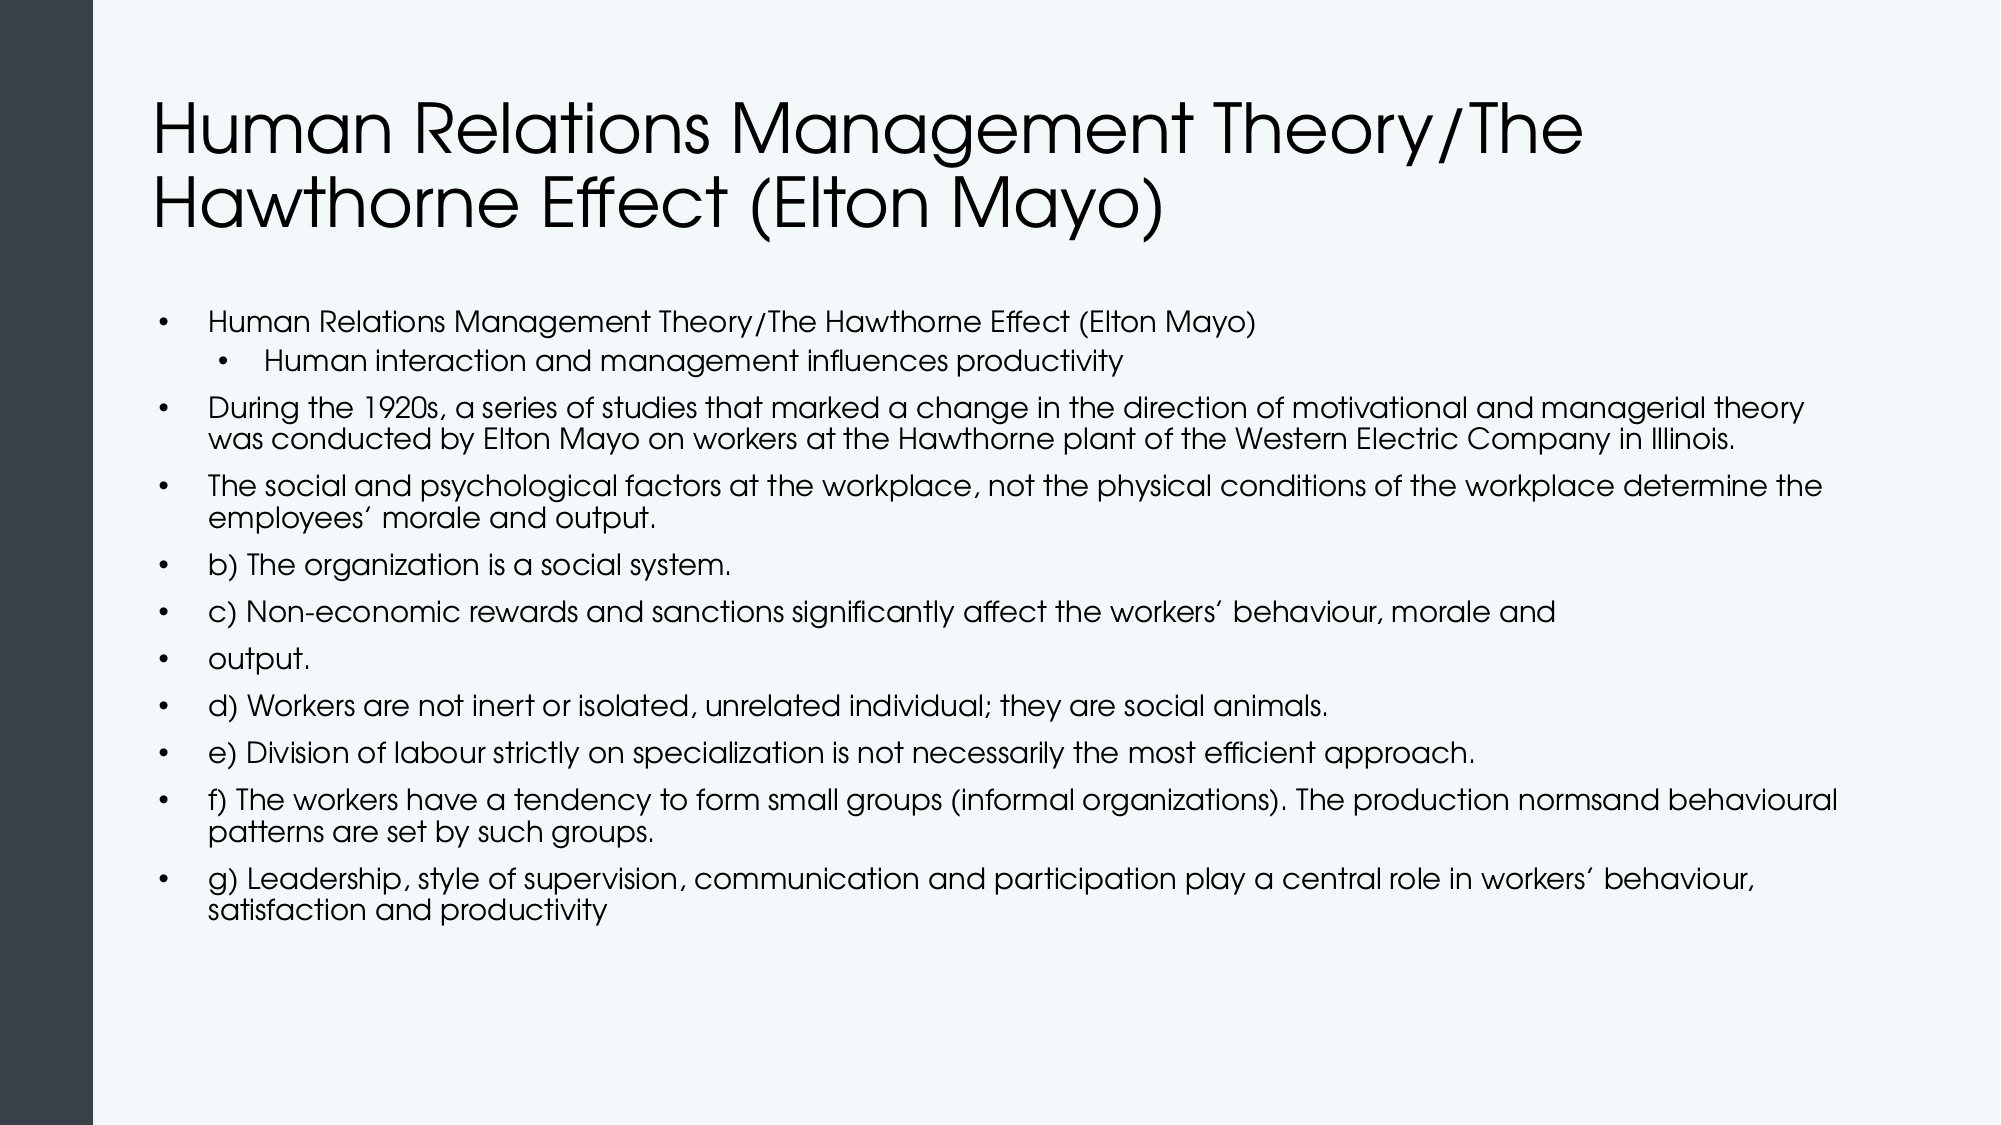

# Human Relations Management Theory/The Hawthorne Effect (Elton Mayo)
Human Relations Management Theory/The Hawthorne Effect (Elton Mayo)
Human interaction and management influences productivity
During the 1920s, a series of studies that marked a change in the direction of motivational and managerial theory was conducted by Elton Mayo on workers at the Hawthorne plant of the Western Electric Company in Illinois.
The social and psychological factors at the workplace, not the physical conditions of the workplace determine the employees’ morale and output.
b) The organization is a social system.
c) Non-economic rewards and sanctions significantly affect the workers’ behaviour, morale and
output.
d) Workers are not inert or isolated, unrelated individual; they are social animals.
e) Division of labour strictly on specialization is not necessarily the most efficient approach.
f) The workers have a tendency to form small groups (informal organizations). The production normsand behavioural patterns are set by such groups.
g) Leadership, style of supervision, communication and participation play a central role in workers’ behaviour, satisfaction and productivity